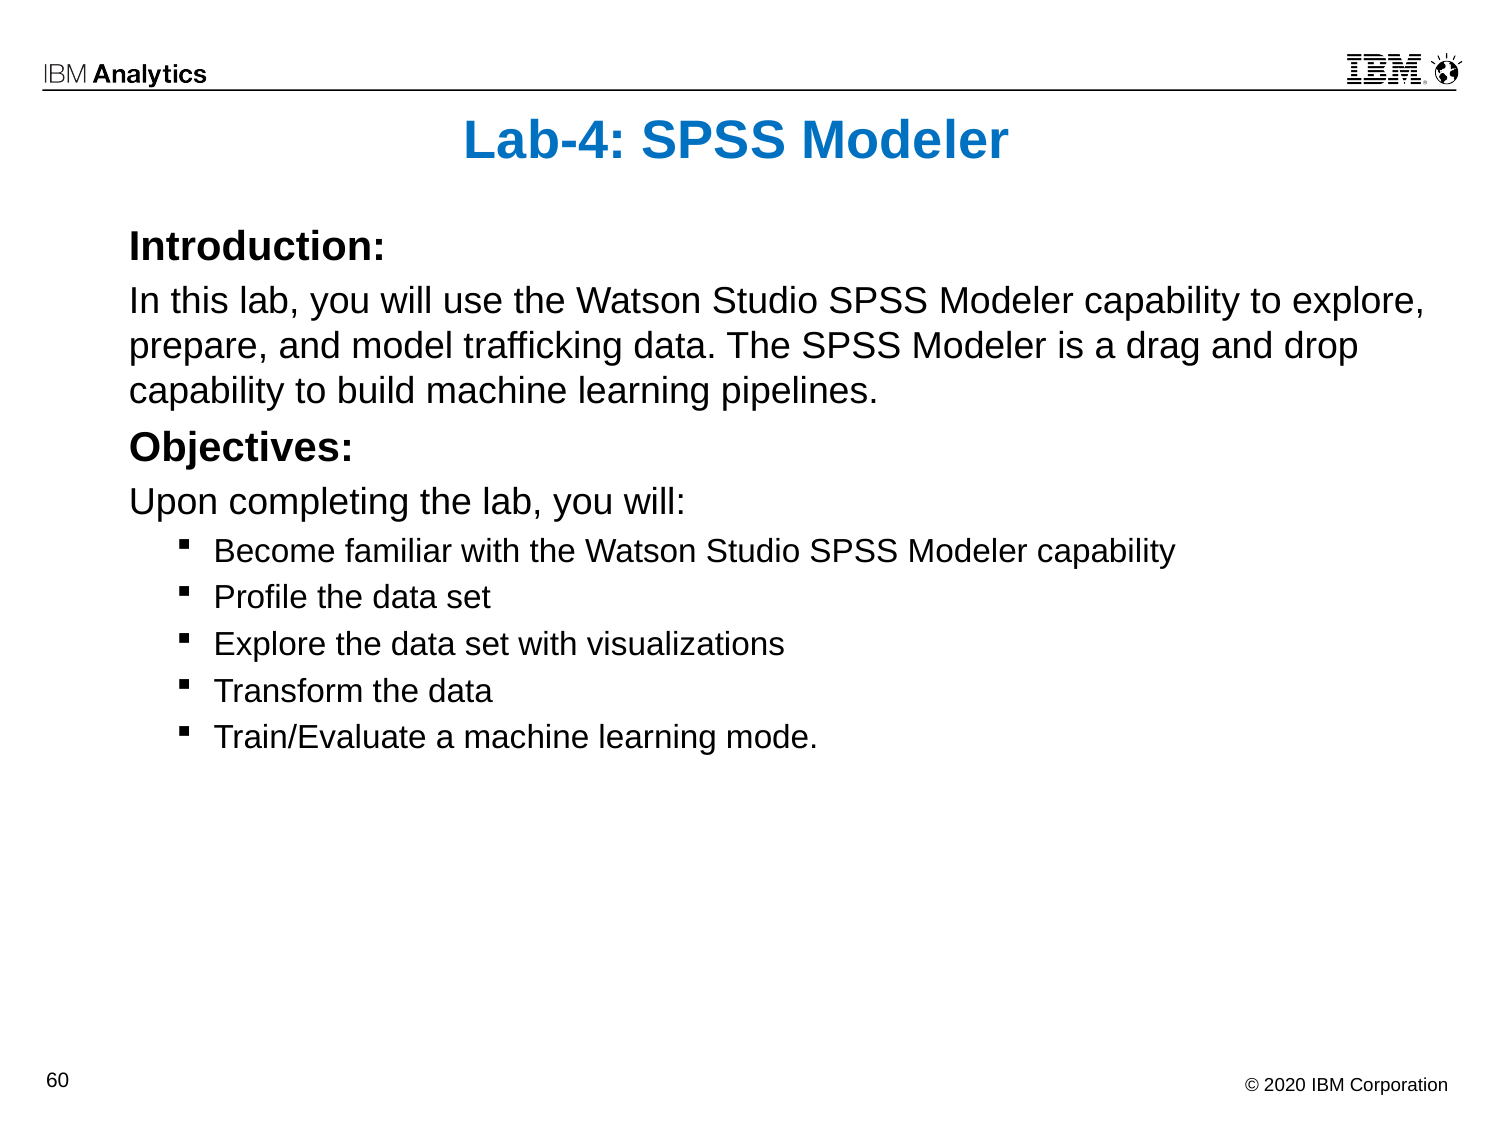

# Lab-4: SPSS Modeler
Introduction:
In this lab, you will use the Watson Studio SPSS Modeler capability to explore, prepare, and model trafficking data. The SPSS Modeler is a drag and drop capability to build machine learning pipelines.
Objectives:
Upon completing the lab, you will:
Become familiar with the Watson Studio SPSS Modeler capability
Profile the data set
Explore the data set with visualizations
Transform the data
Train/Evaluate a machine learning mode.